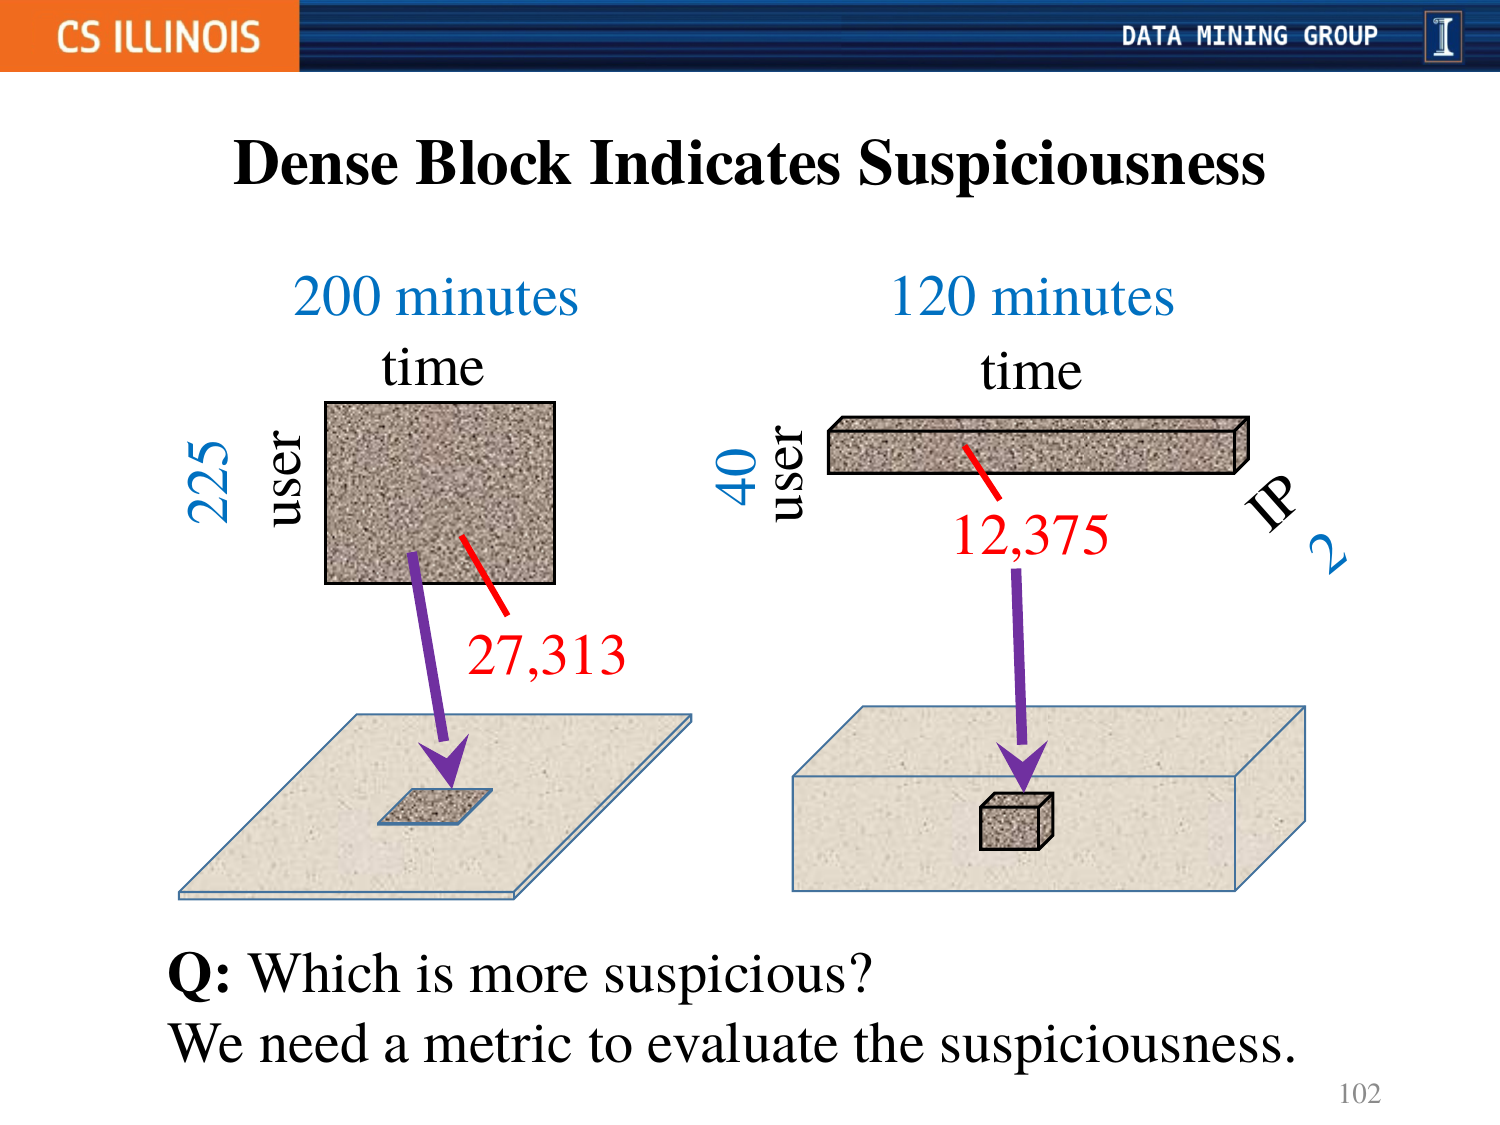

# Dense Block Indicates Suspiciousness
120 minutes
200 minutes
time
time

user
40
user
225
IP
12,375
2
27,313

Q: Which is more suspicious?
We need a metric to evaluate the suspiciousness.
102